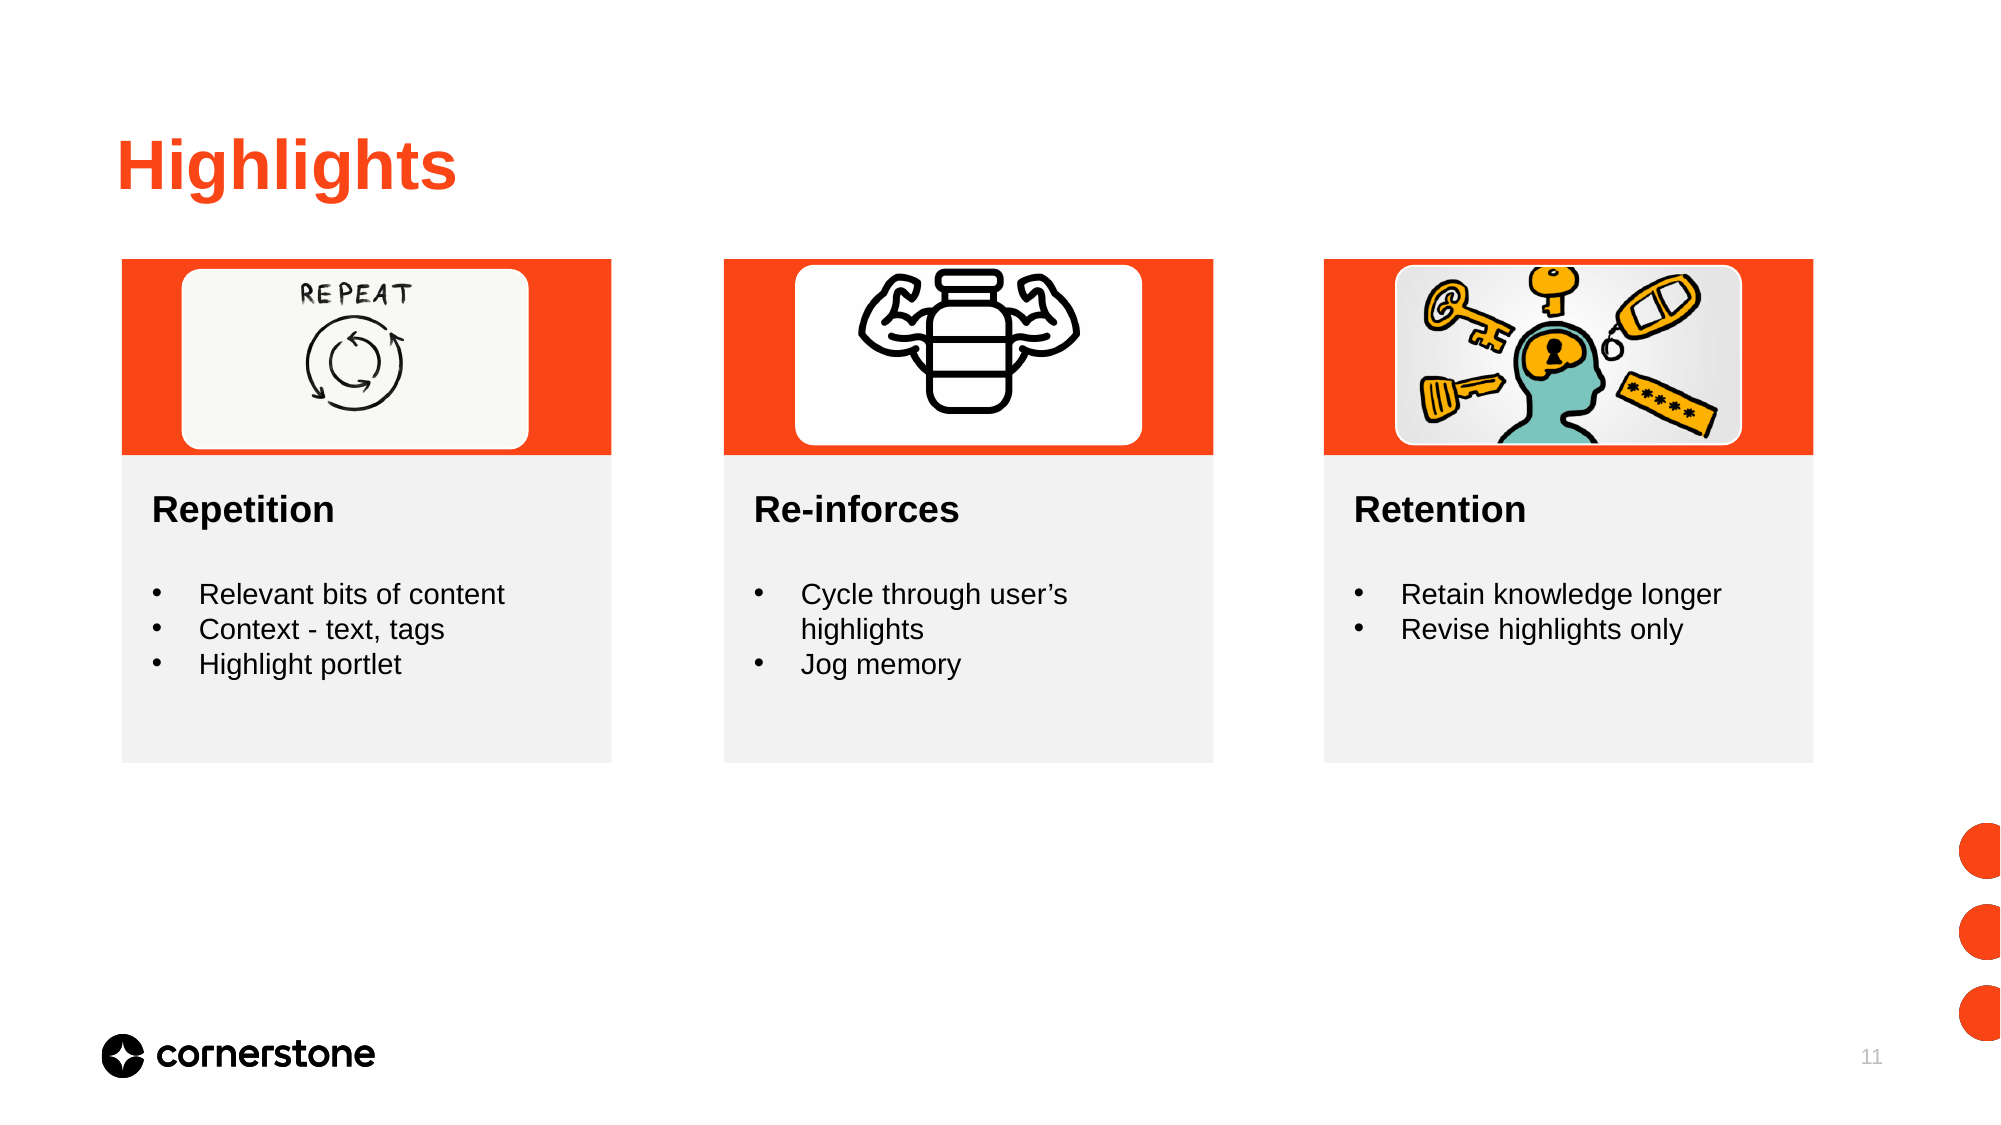

# Highlights

Repetition

Relevant bits of content
Context - text, tags
Highlight portlet
Re-inforces

Cycle through user’s highlights
Jog memory

Retention

Retain knowledge longer
Revise highlights only

11